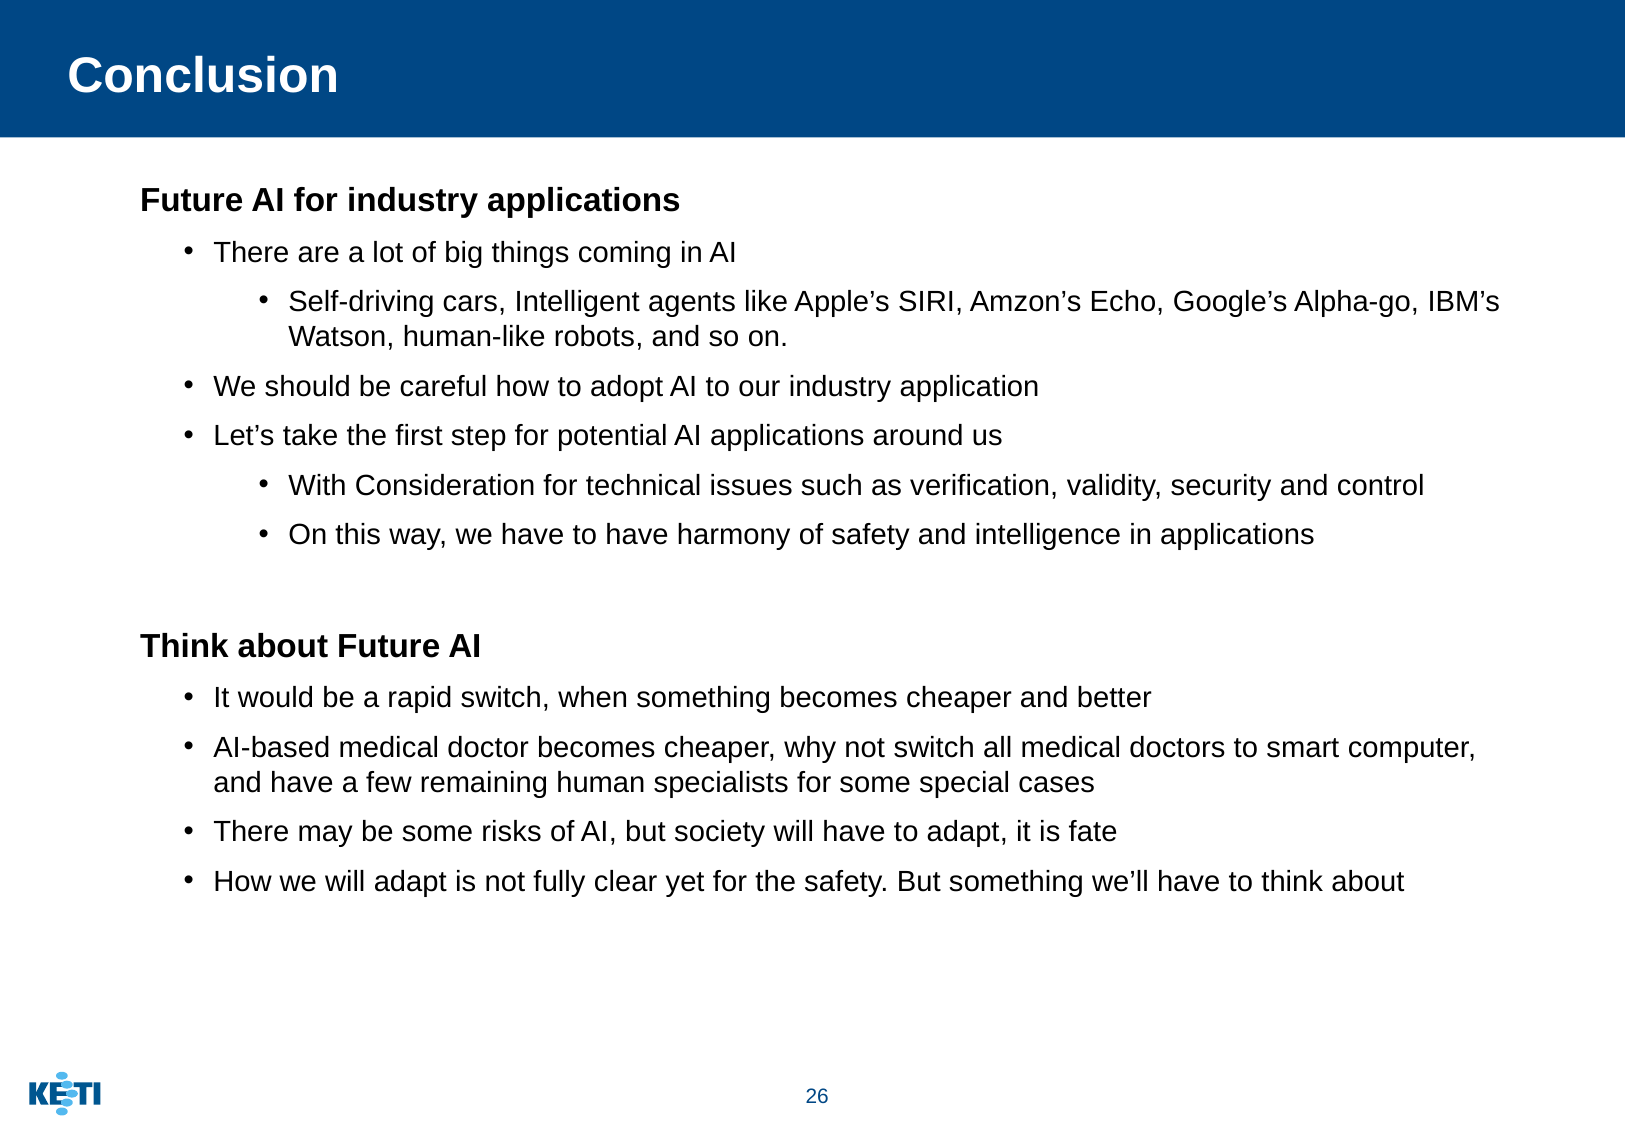

# Conclusion
Future AI for industry applications
There are a lot of big things coming in AI
Self-driving cars, Intelligent agents like Apple’s SIRI, Amzon’s Echo, Google’s Alpha-go, IBM’s Watson, human-like robots, and so on.
We should be careful how to adopt AI to our industry application
Let’s take the first step for potential AI applications around us
With Consideration for technical issues such as verification, validity, security and control
On this way, we have to have harmony of safety and intelligence in applications

Think about Future AI
It would be a rapid switch, when something becomes cheaper and better
AI-based medical doctor becomes cheaper, why not switch all medical doctors to smart computer, and have a few remaining human specialists for some special cases
There may be some risks of AI, but society will have to adapt, it is fate
How we will adapt is not fully clear yet for the safety. But something we’ll have to think about